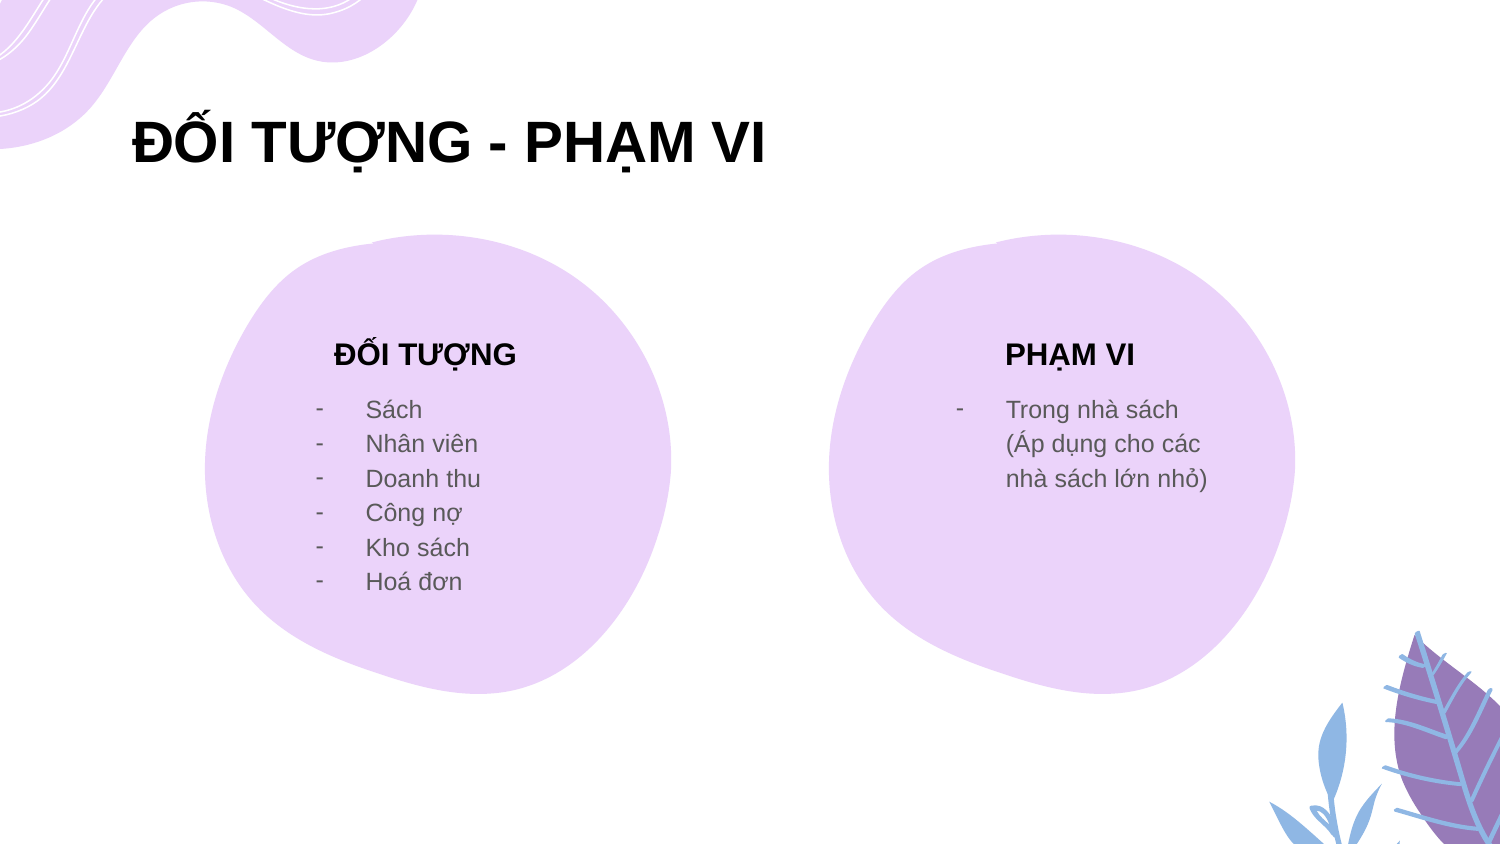

# ĐỐI TƯỢNG - PHẠM VI

ĐỐI TƯỢNG
PHẠM VI
Sách
Nhân viên
Doanh thu
Công nợ
Kho sách
Hoá đơn

Trong nhà sách (Áp dụng cho các nhà sách lớn nhỏ)